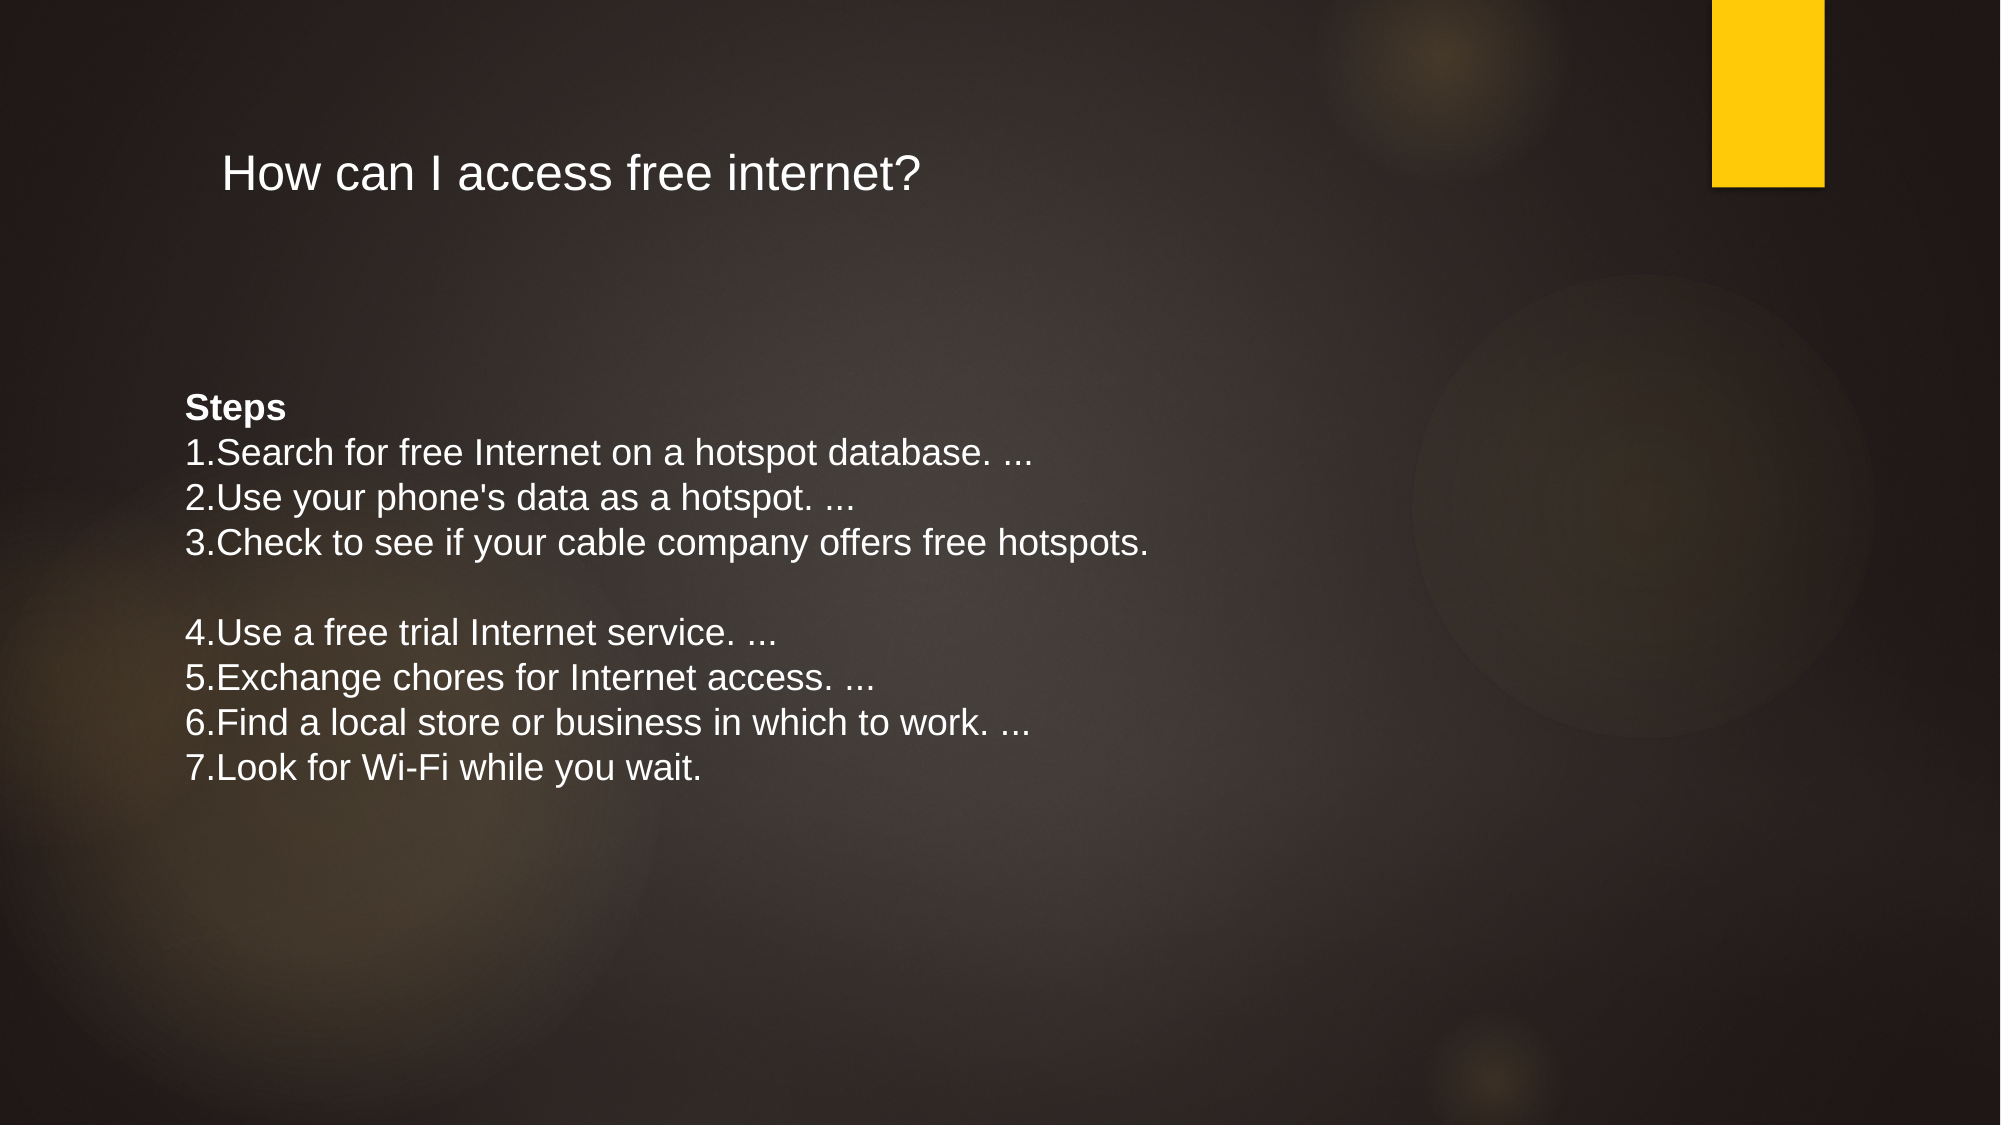

How can I access free internet?
Steps
Search for free Internet on a hotspot database. ...
Use your phone's data as a hotspot. ...
Check to see if your cable company offers free hotspots.

Use a free trial Internet service. ...
Exchange chores for Internet access. ...
Find a local store or business in which to work. ...
Look for Wi-Fi while you wait.